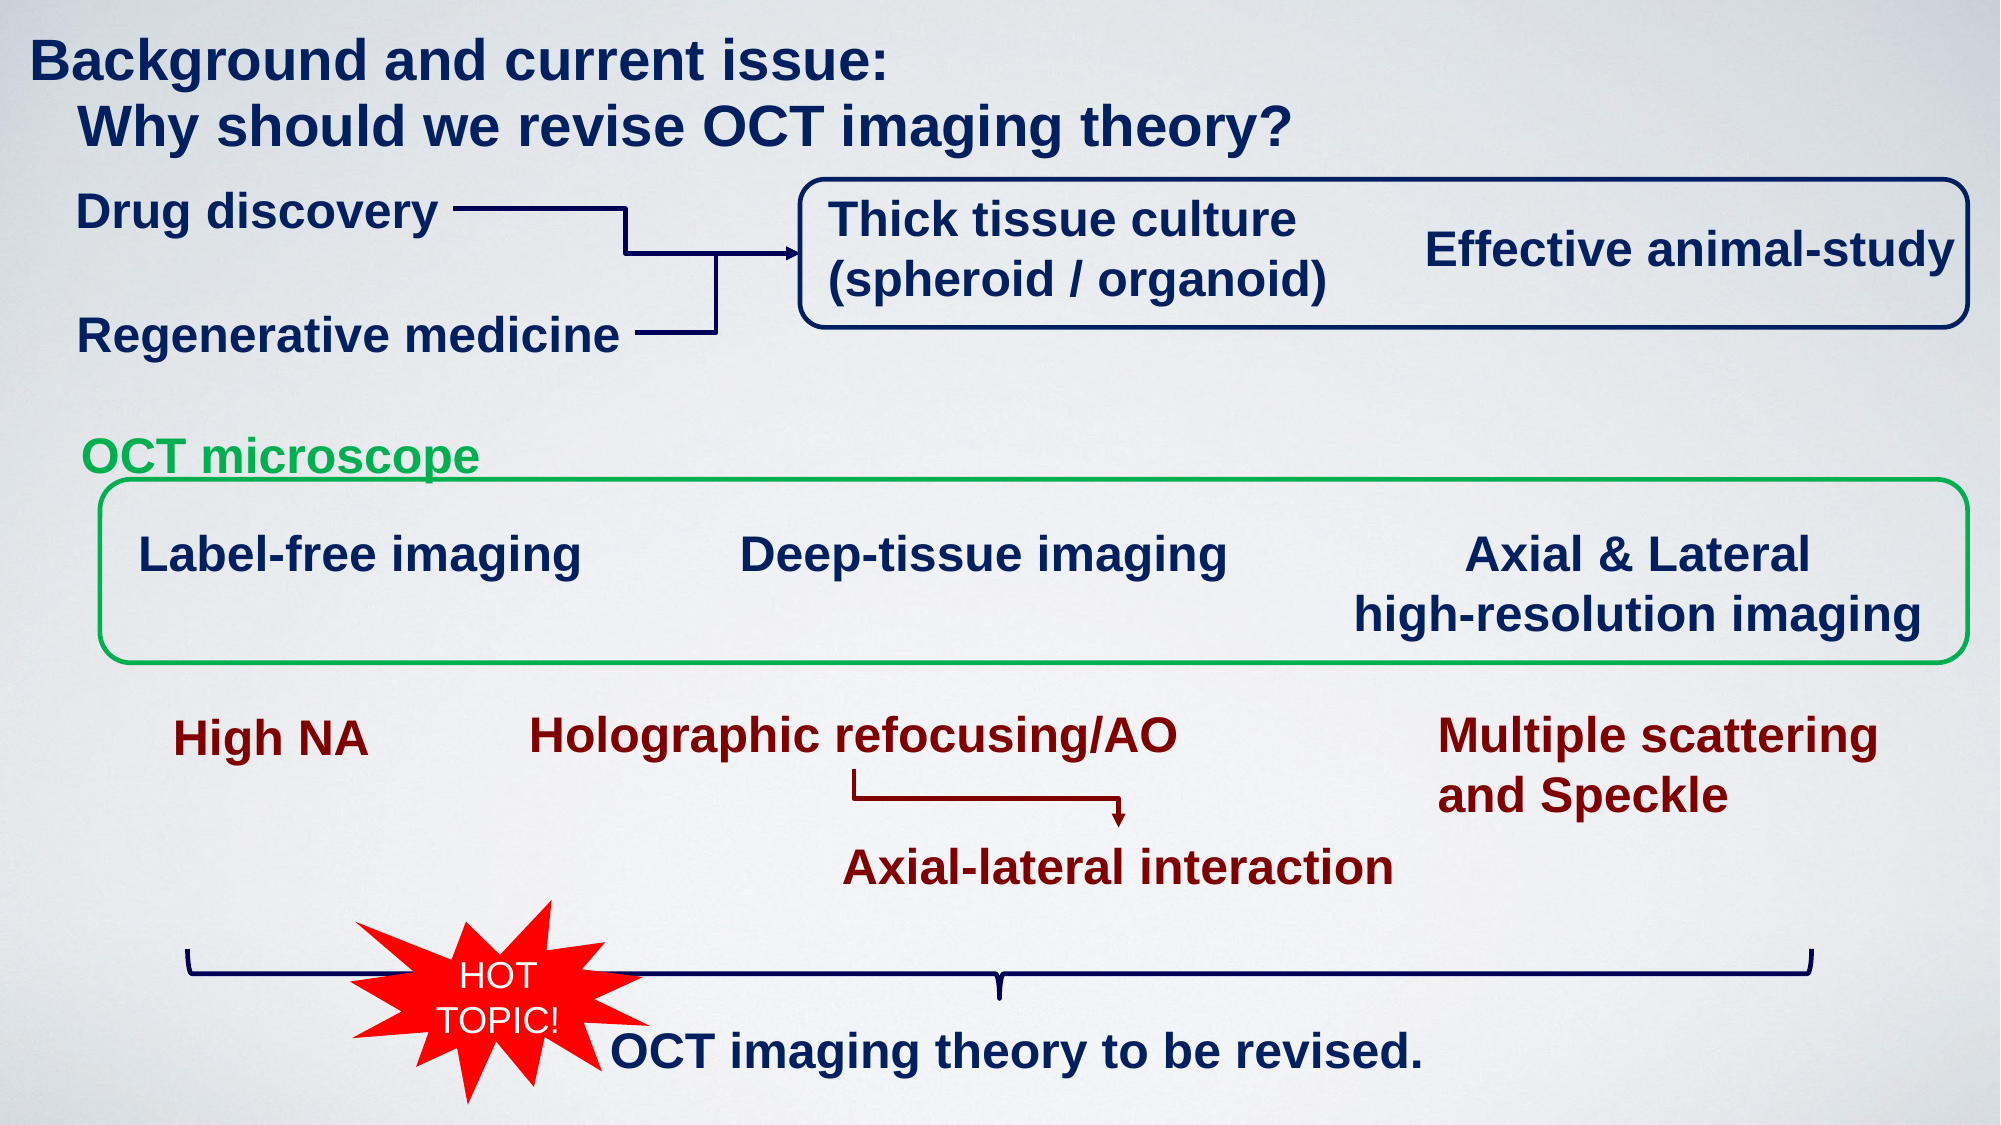

Background and current issue:
Why should we revise OCT imaging theory?

Drug discovery

Thick tissue culture
(spheroid / organoid)
Effective animal-study
Regenerative medicine
OCT microscope

Label-free imaging
Deep-tissue imaging
Axial & Lateral
high-resolution imaging
Holographic refocusing/AO
Multiple scattering
and Speckle
High NA
Axial-lateral interaction
HOT TOPIC!
OCT imaging theory to be revised.